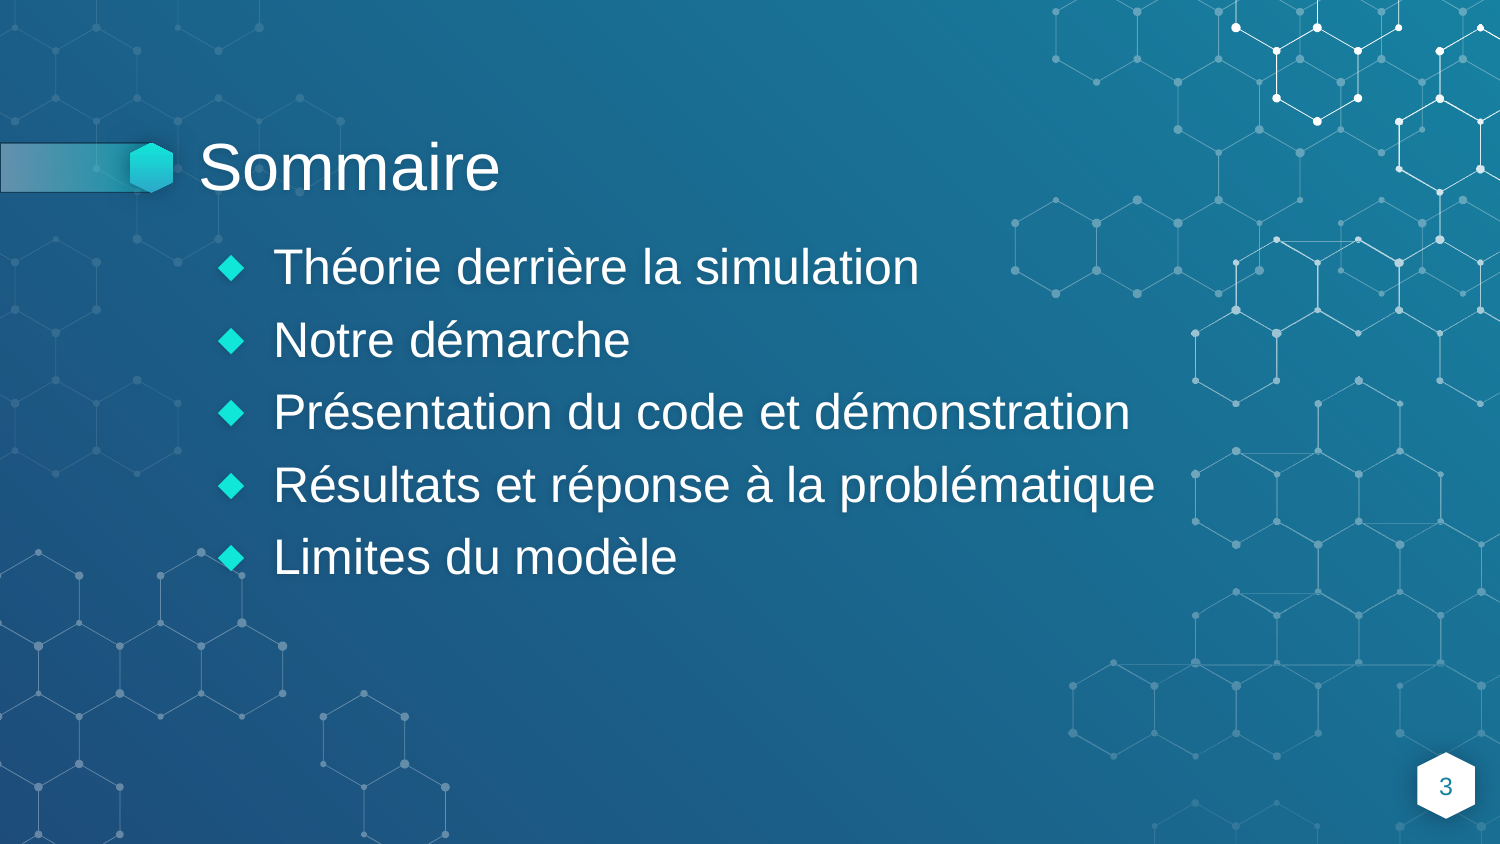

# Sommaire
Théorie derrière la simulation
Notre démarche
Présentation du code et démonstration
Résultats et réponse à la problématique
Limites du modèle
3